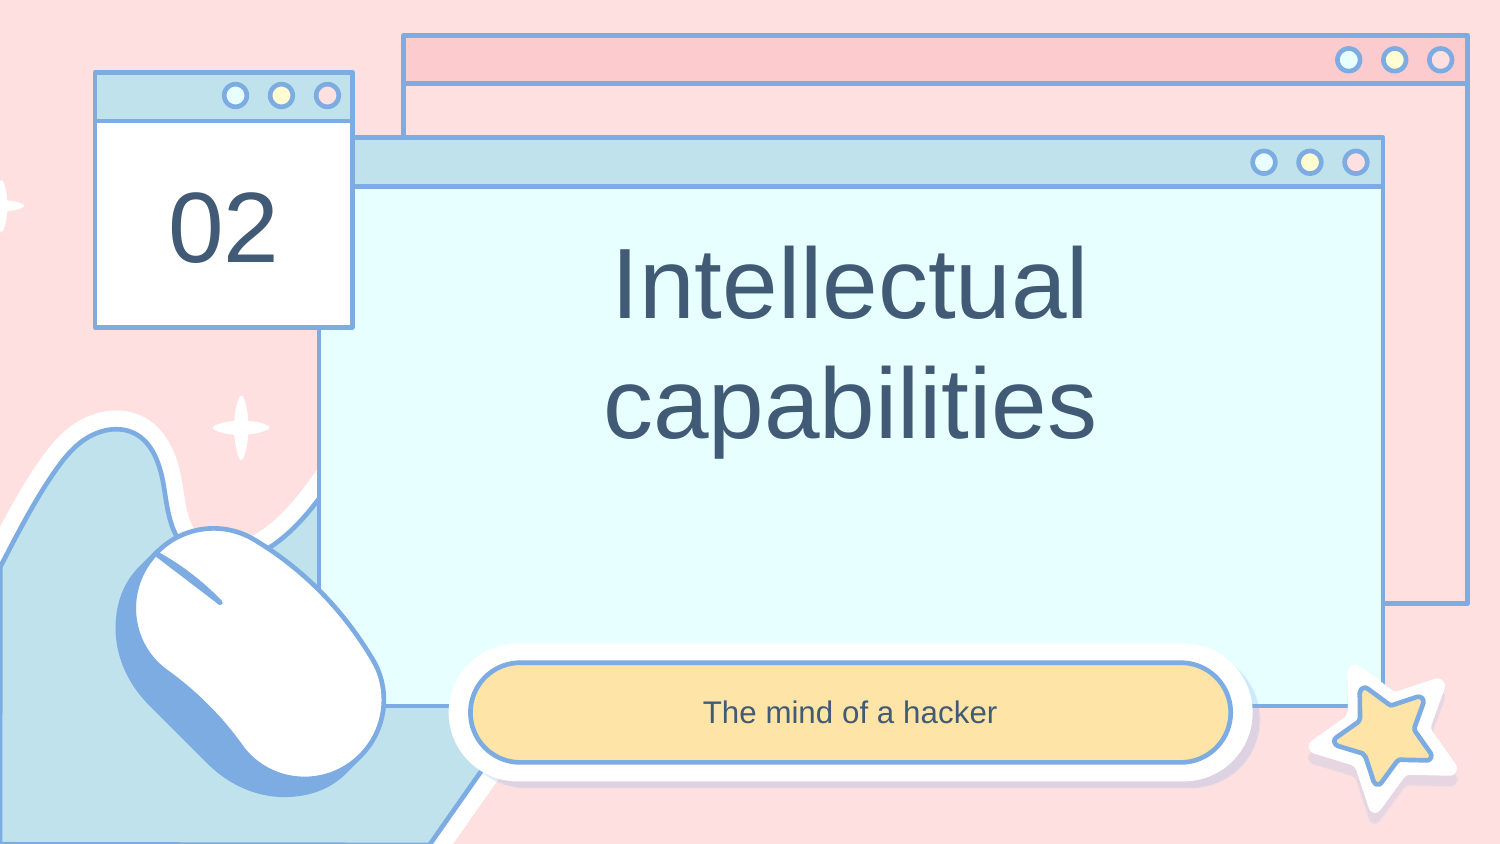

02
# Intellectual capabilities

The mind of a hacker